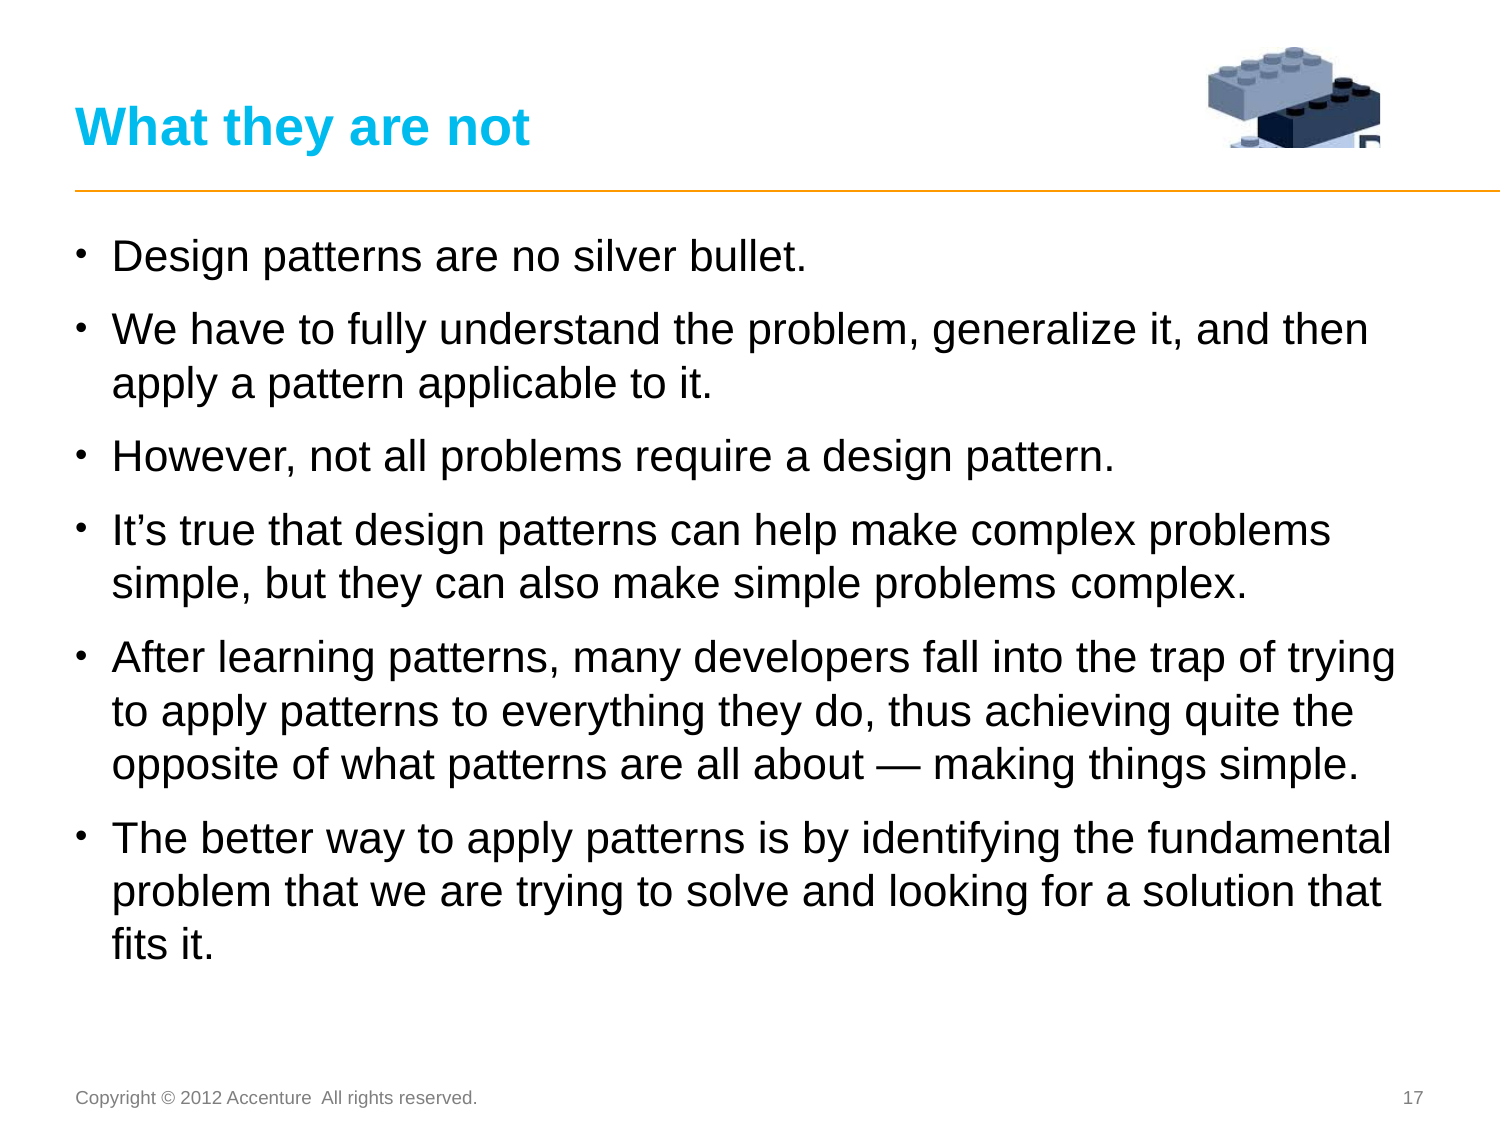

# What they are not
Design patterns are no silver bullet.
We have to fully understand the problem, generalize it, and then apply a pattern applicable to it.
However, not all problems require a design pattern.
It’s true that design patterns can help make complex problems simple, but they can also make simple problems complex.
After learning patterns, many developers fall into the trap of trying to apply patterns to everything they do, thus achieving quite the opposite of what patterns are all about — making things simple.
The better way to apply patterns is by identifying the fundamental problem that we are trying to solve and looking for a solution that fits it.